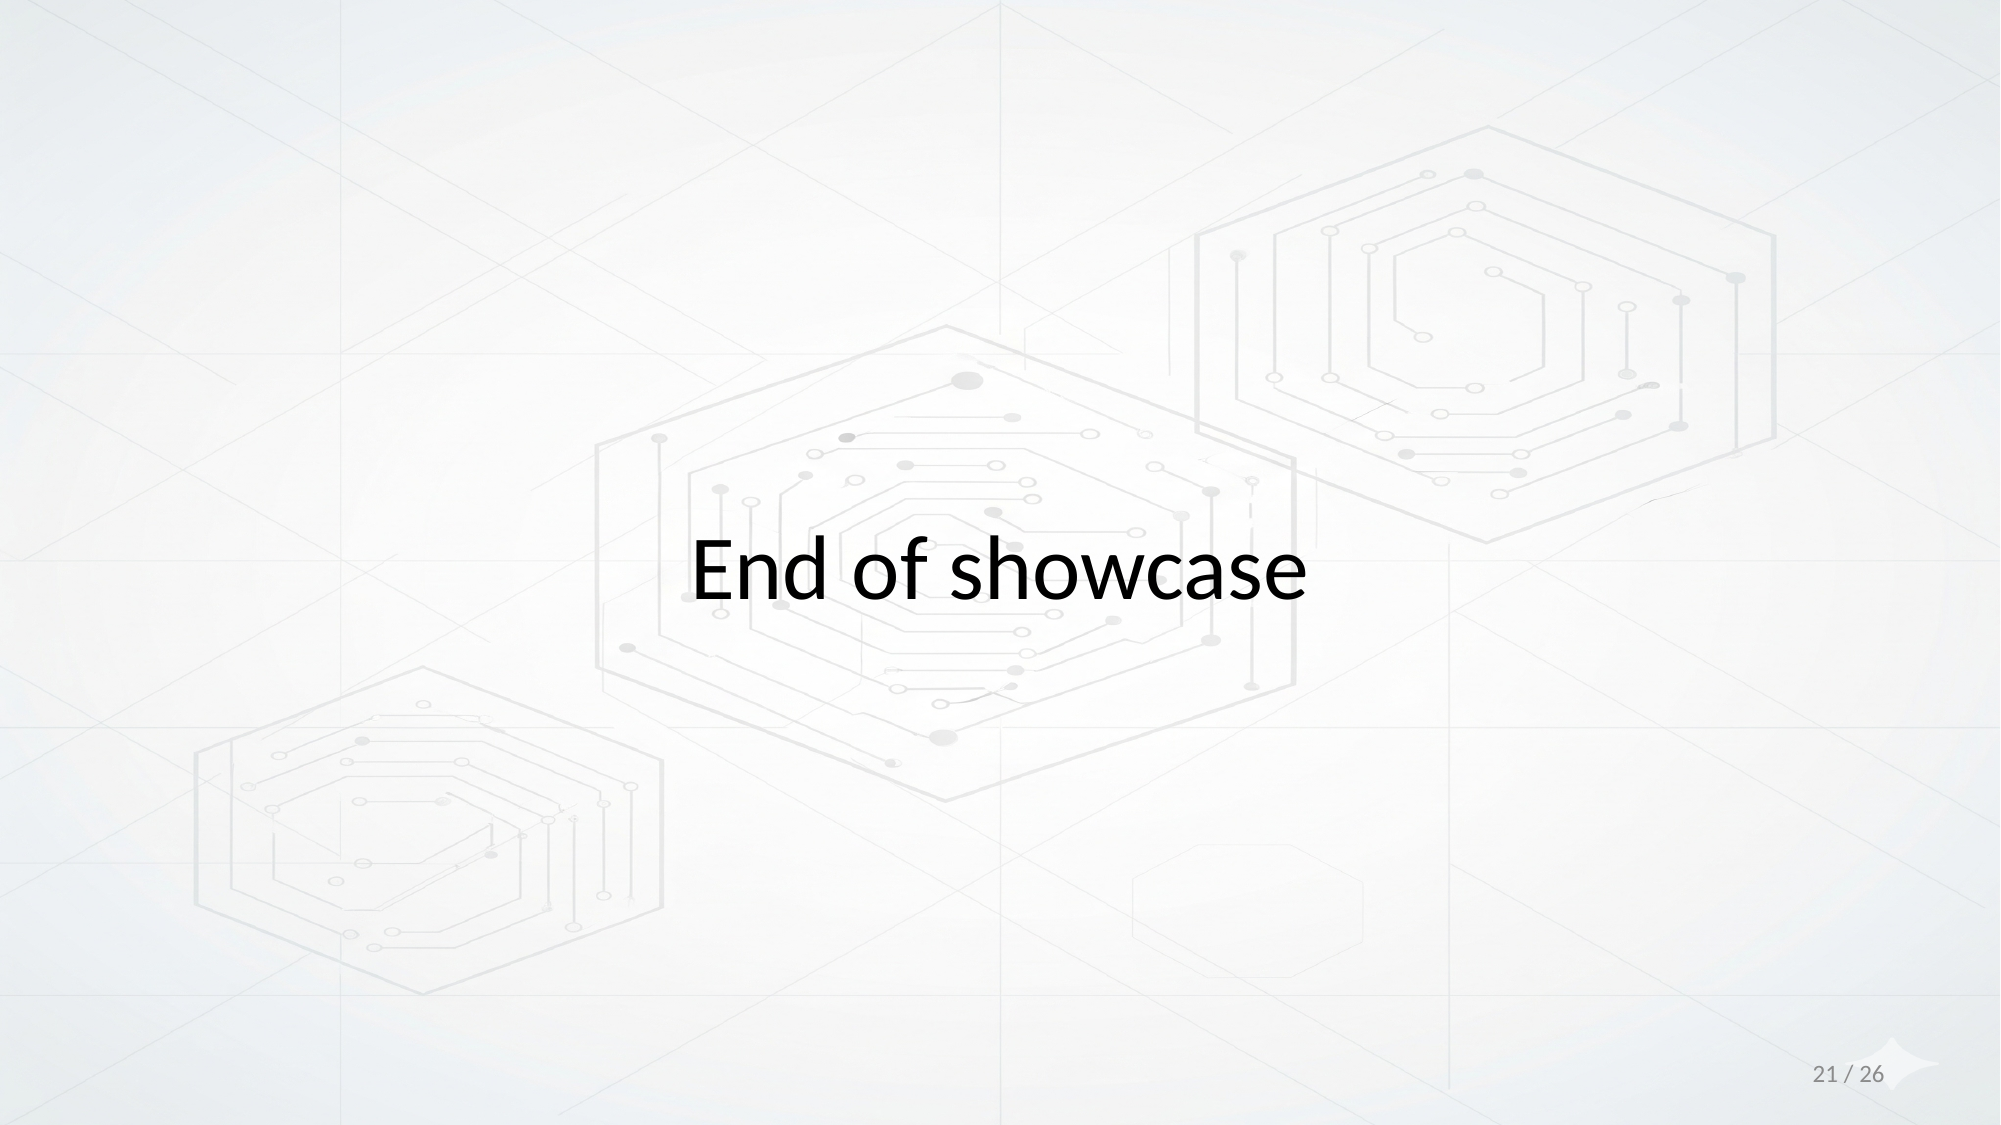

# End of showcase
21 / 26